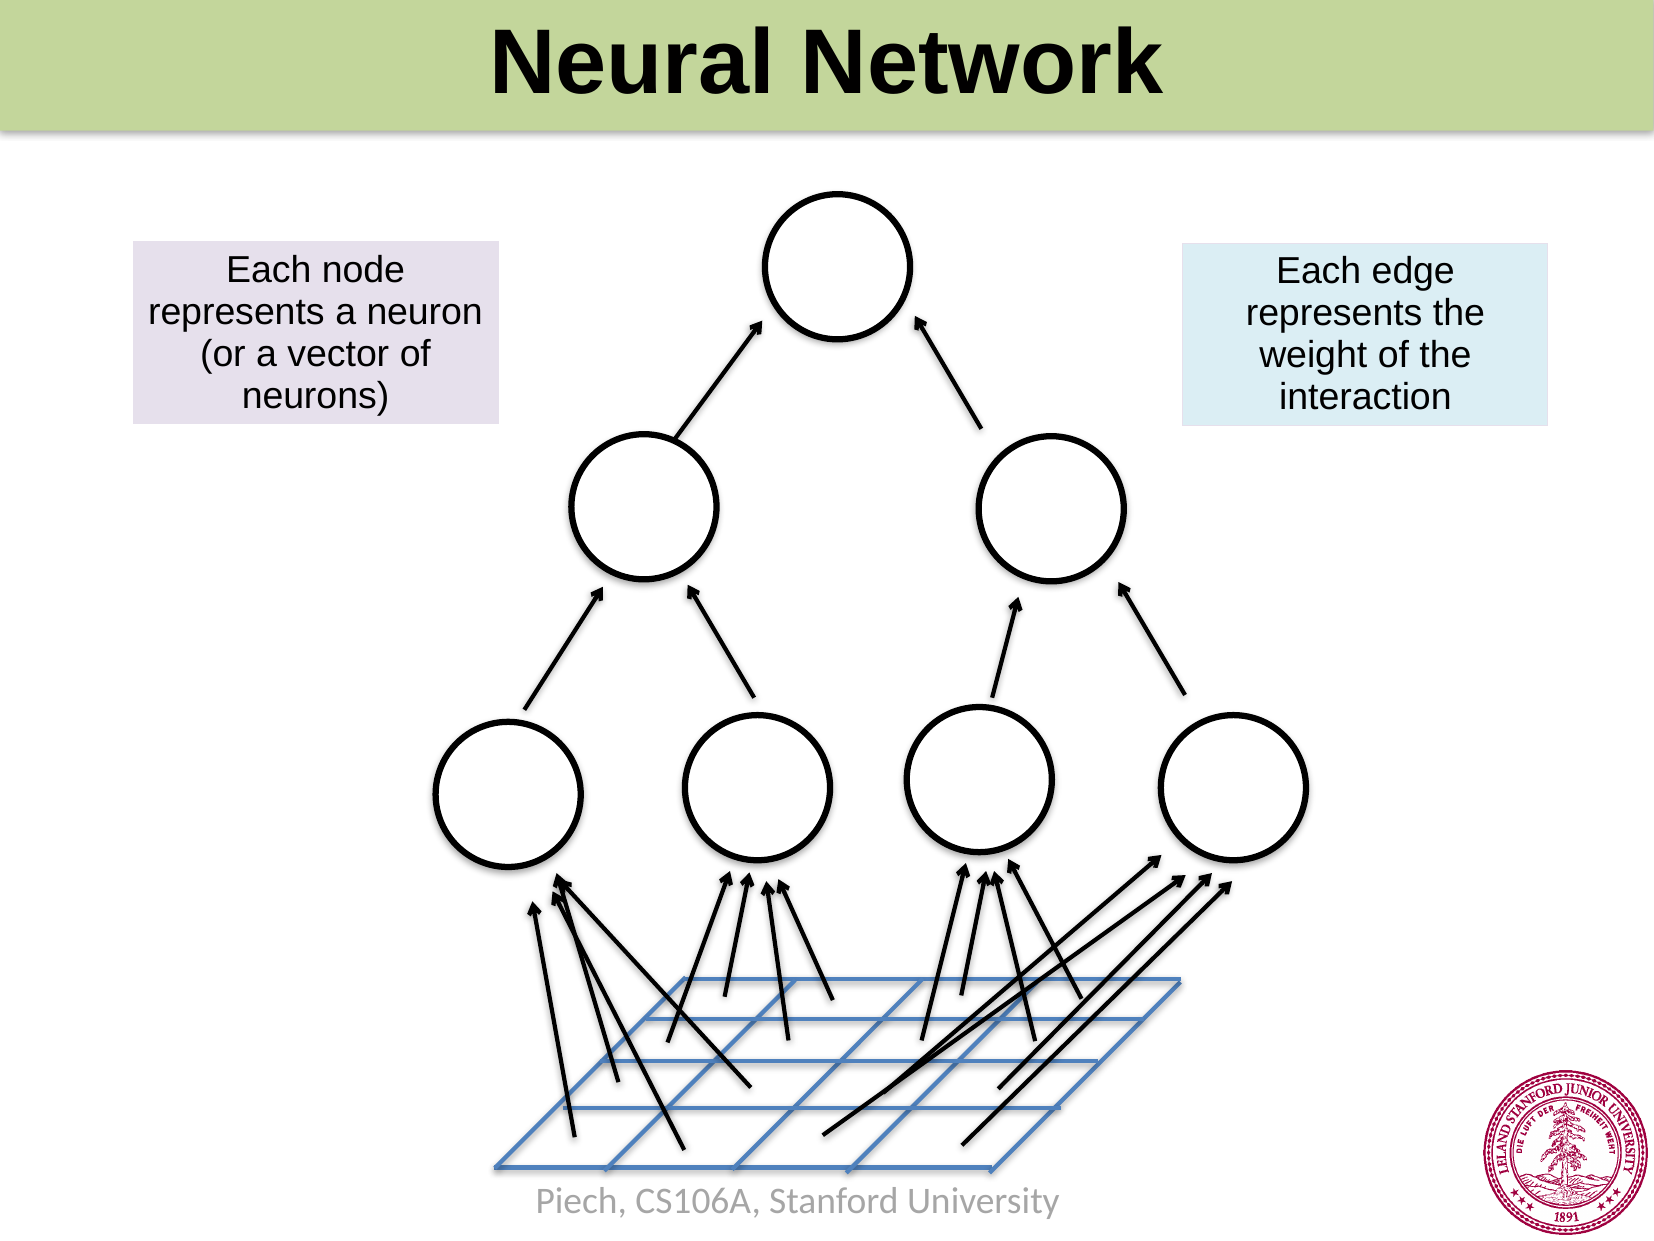

Neural Network

Each node represents a neuron (or a vector of neurons)
Each edge represents the weight of the interaction